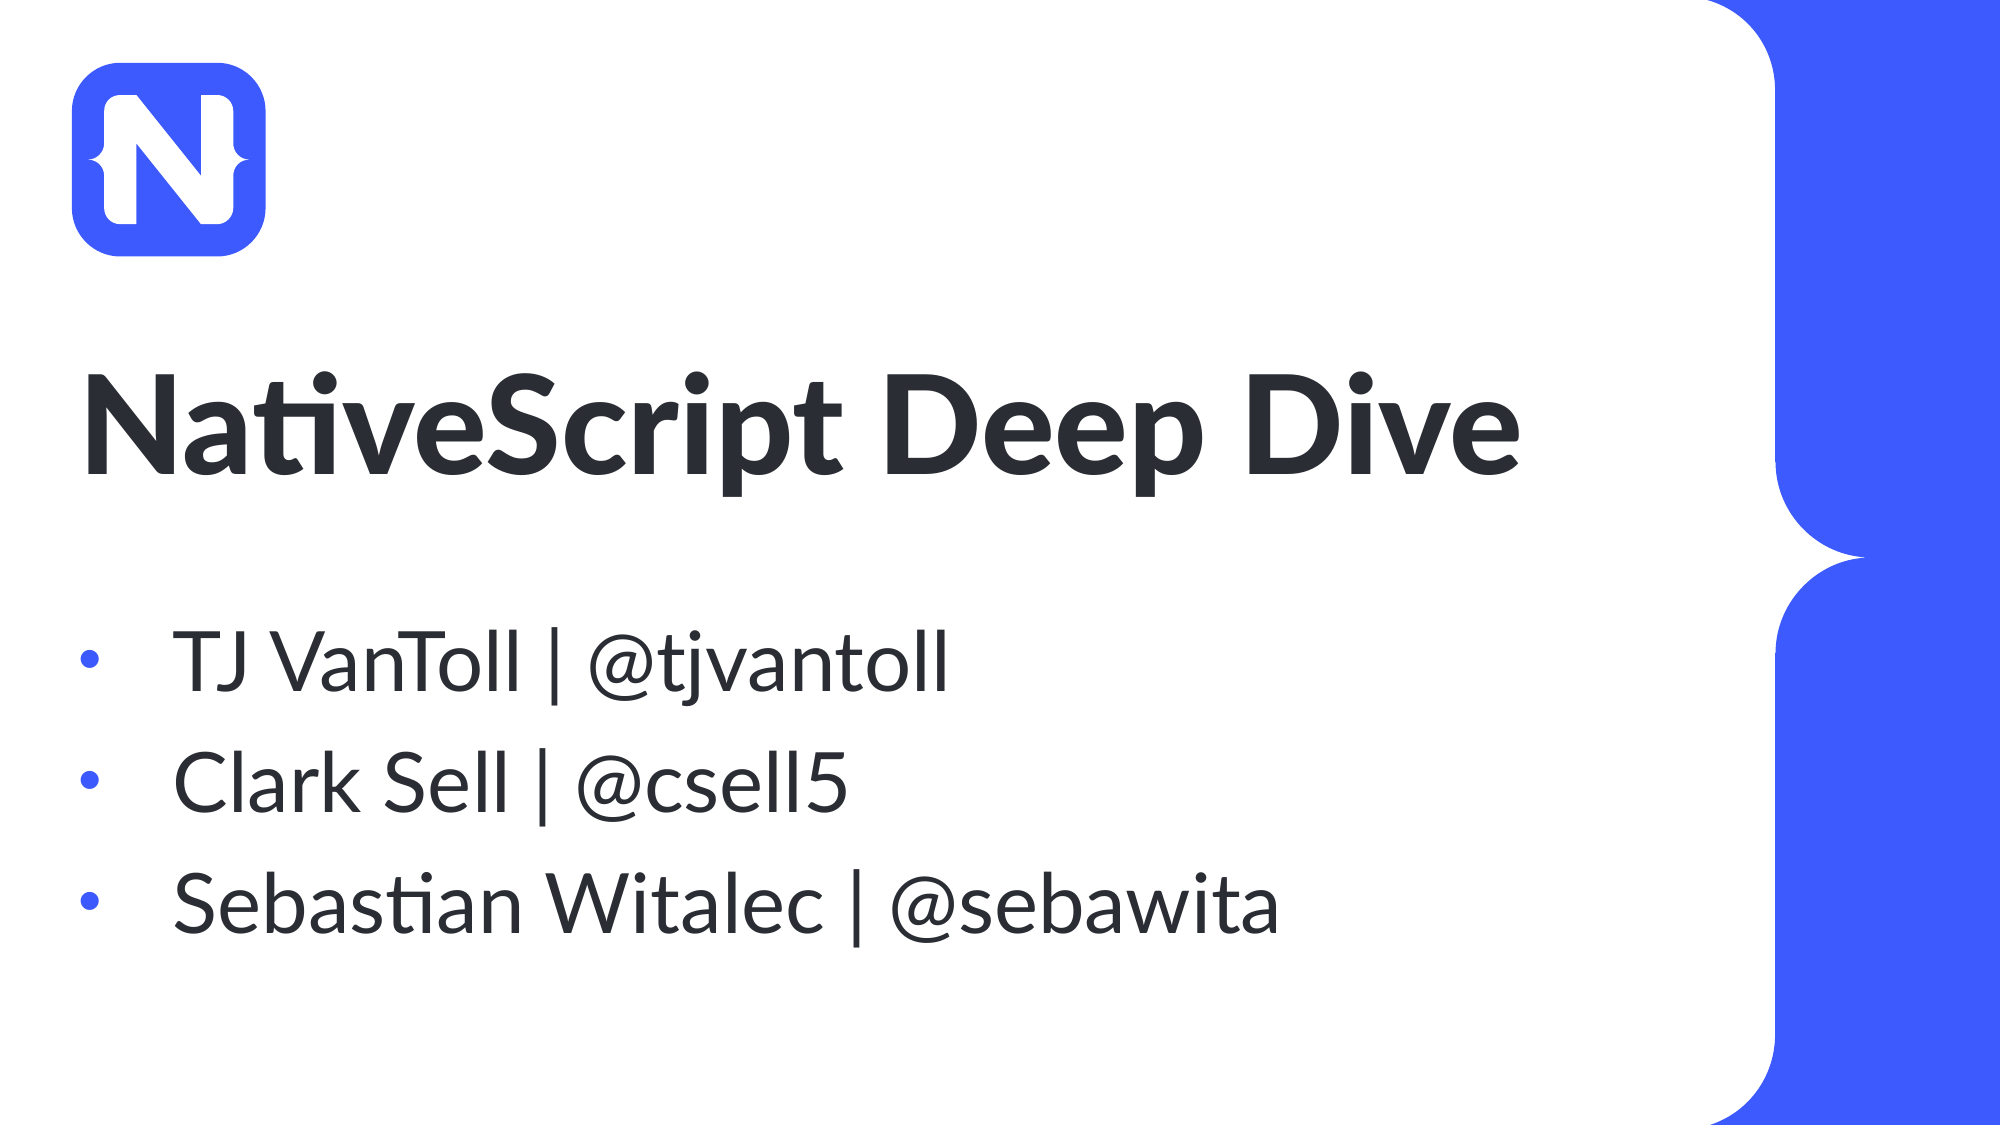

# NativeScript Deep Dive
TJ VanToll | @tjvantoll
Clark Sell | @csell5
Sebastian Witalec | @sebawita